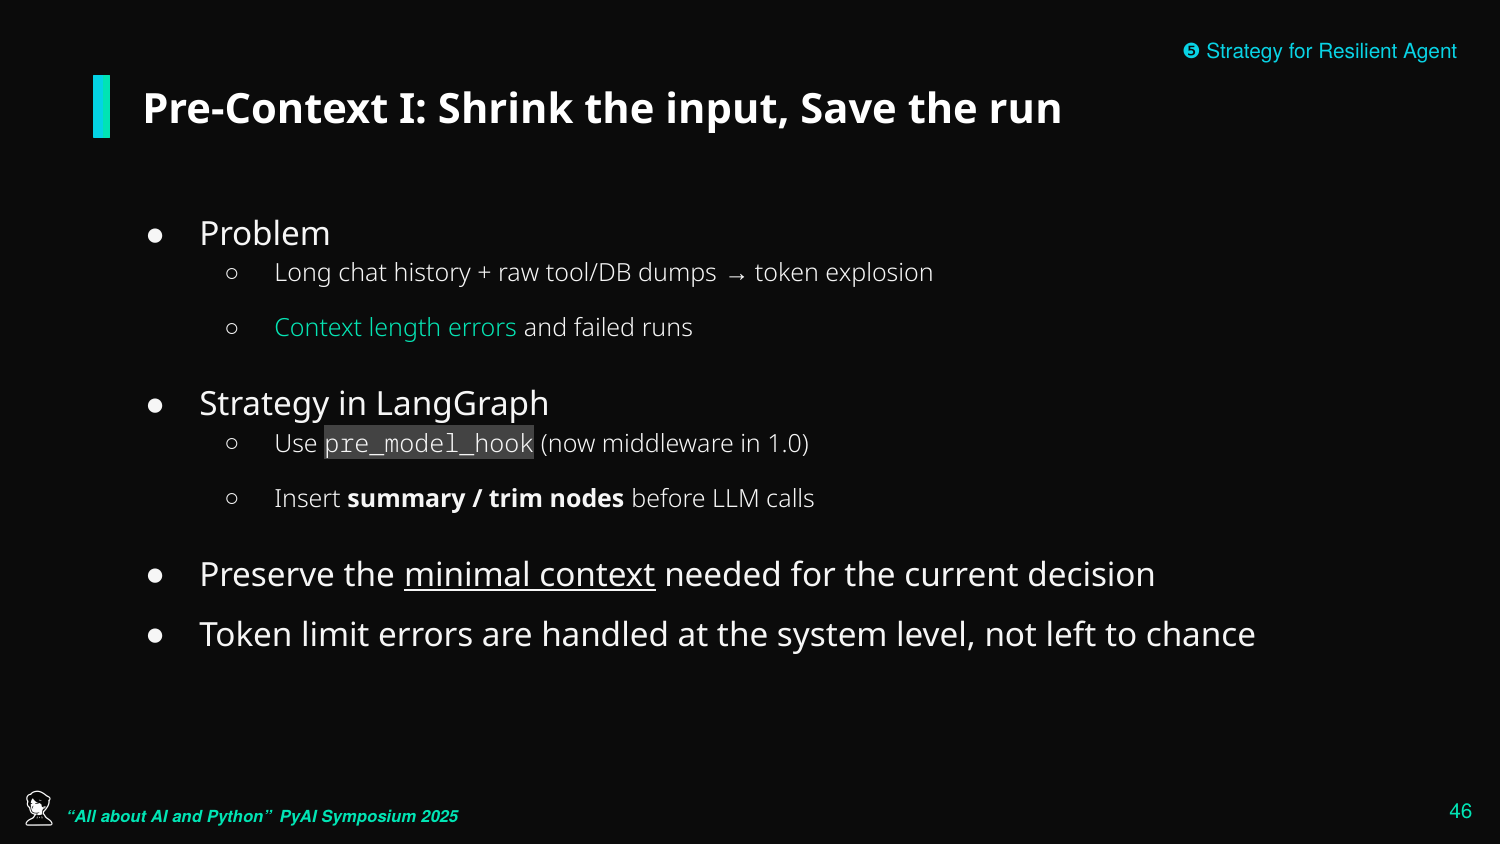

❺ Strategy for Resilient Agent
# Pre-Context I: Shrink the input, Save the run
Problem
Long chat history + raw tool/DB dumps → token explosion
Context length errors and failed runs
Strategy in LangGraph
Use pre_model_hook (now middleware in 1.0)
Insert summary / trim nodes before LLM calls
Preserve the minimal context needed for the current decision
Token limit errors are handled at the system level, not left to chance
46